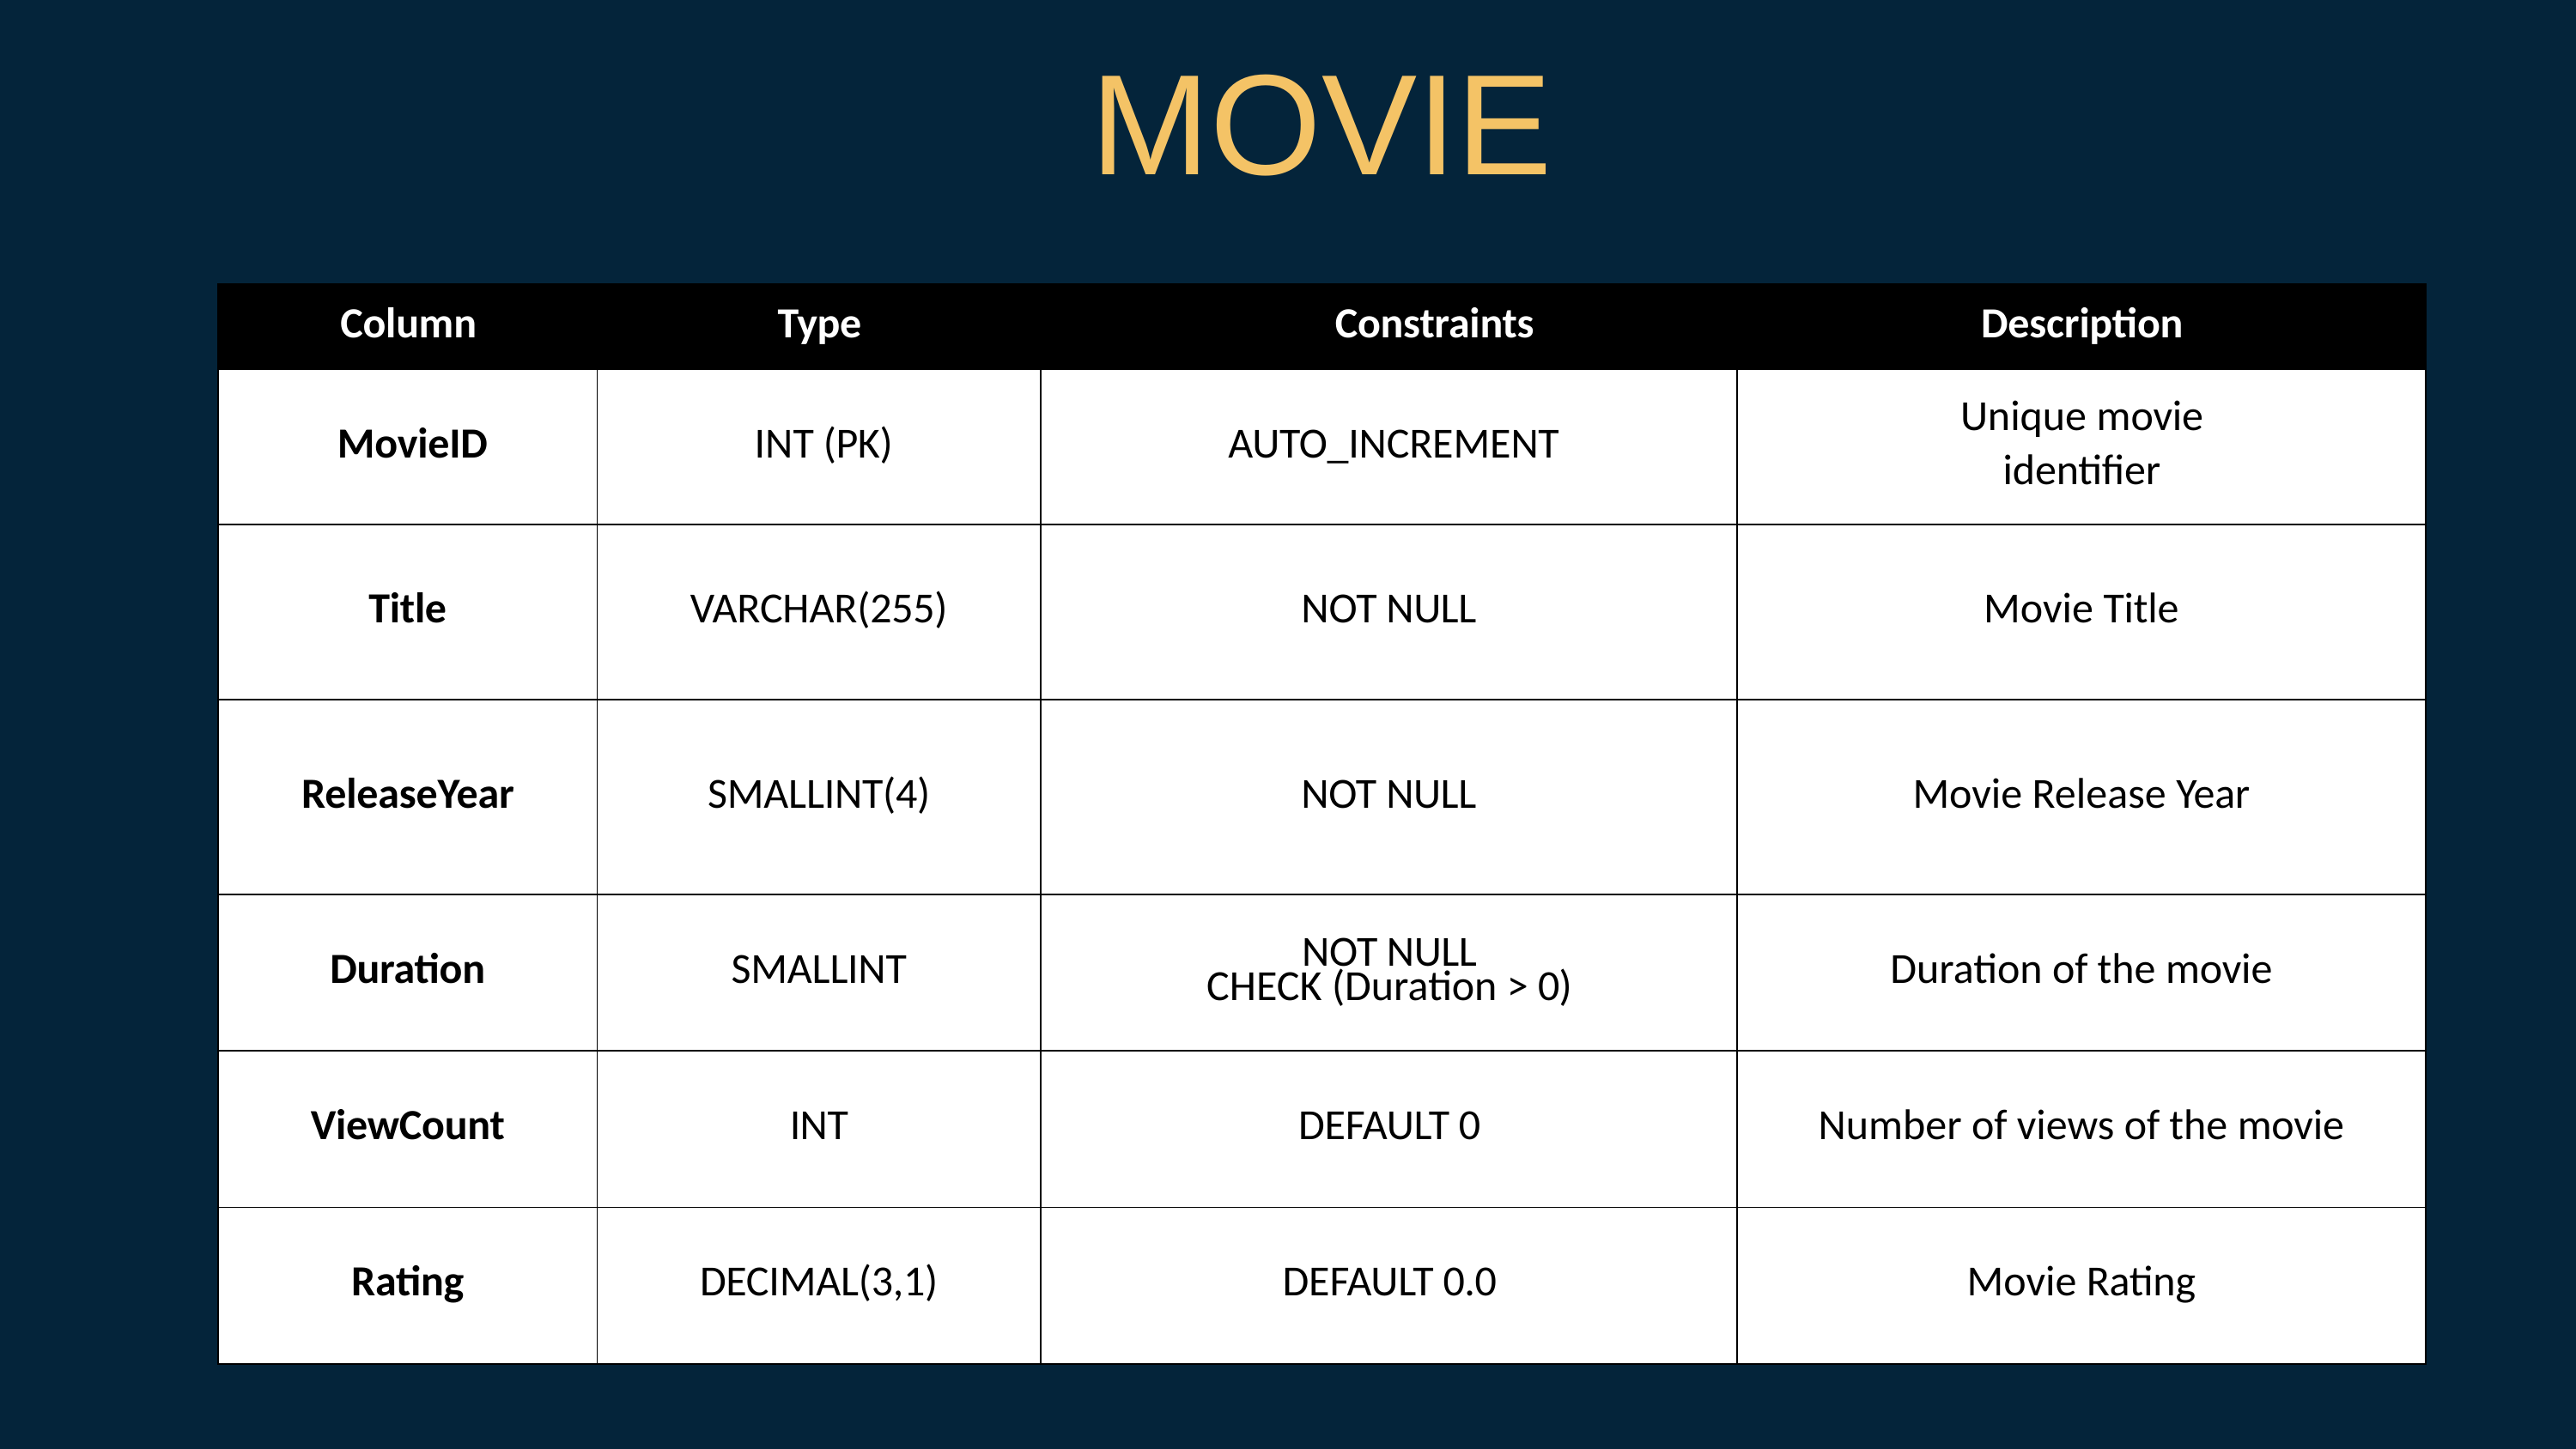

MOVIE
| Column | Type | Constraints | Description |
| --- | --- | --- | --- |
| MovieID | INT (PK) | AUTO\_INCREMENT | Unique movie identifier |
| Title | VARCHAR(255) | NOT NULL | Movie Title |
| ReleaseYear | SMALLINT(4) | NOT NULL | Movie Release Year |
| Duration | SMALLINT | NOT NULL CHECK (Duration > 0) | Duration of the movie |
| ViewCount | INT | DEFAULT 0 | Number of views of the movie |
| Rating | DECIMAL(3,1) | DEFAULT 0.0 | Movie Rating |